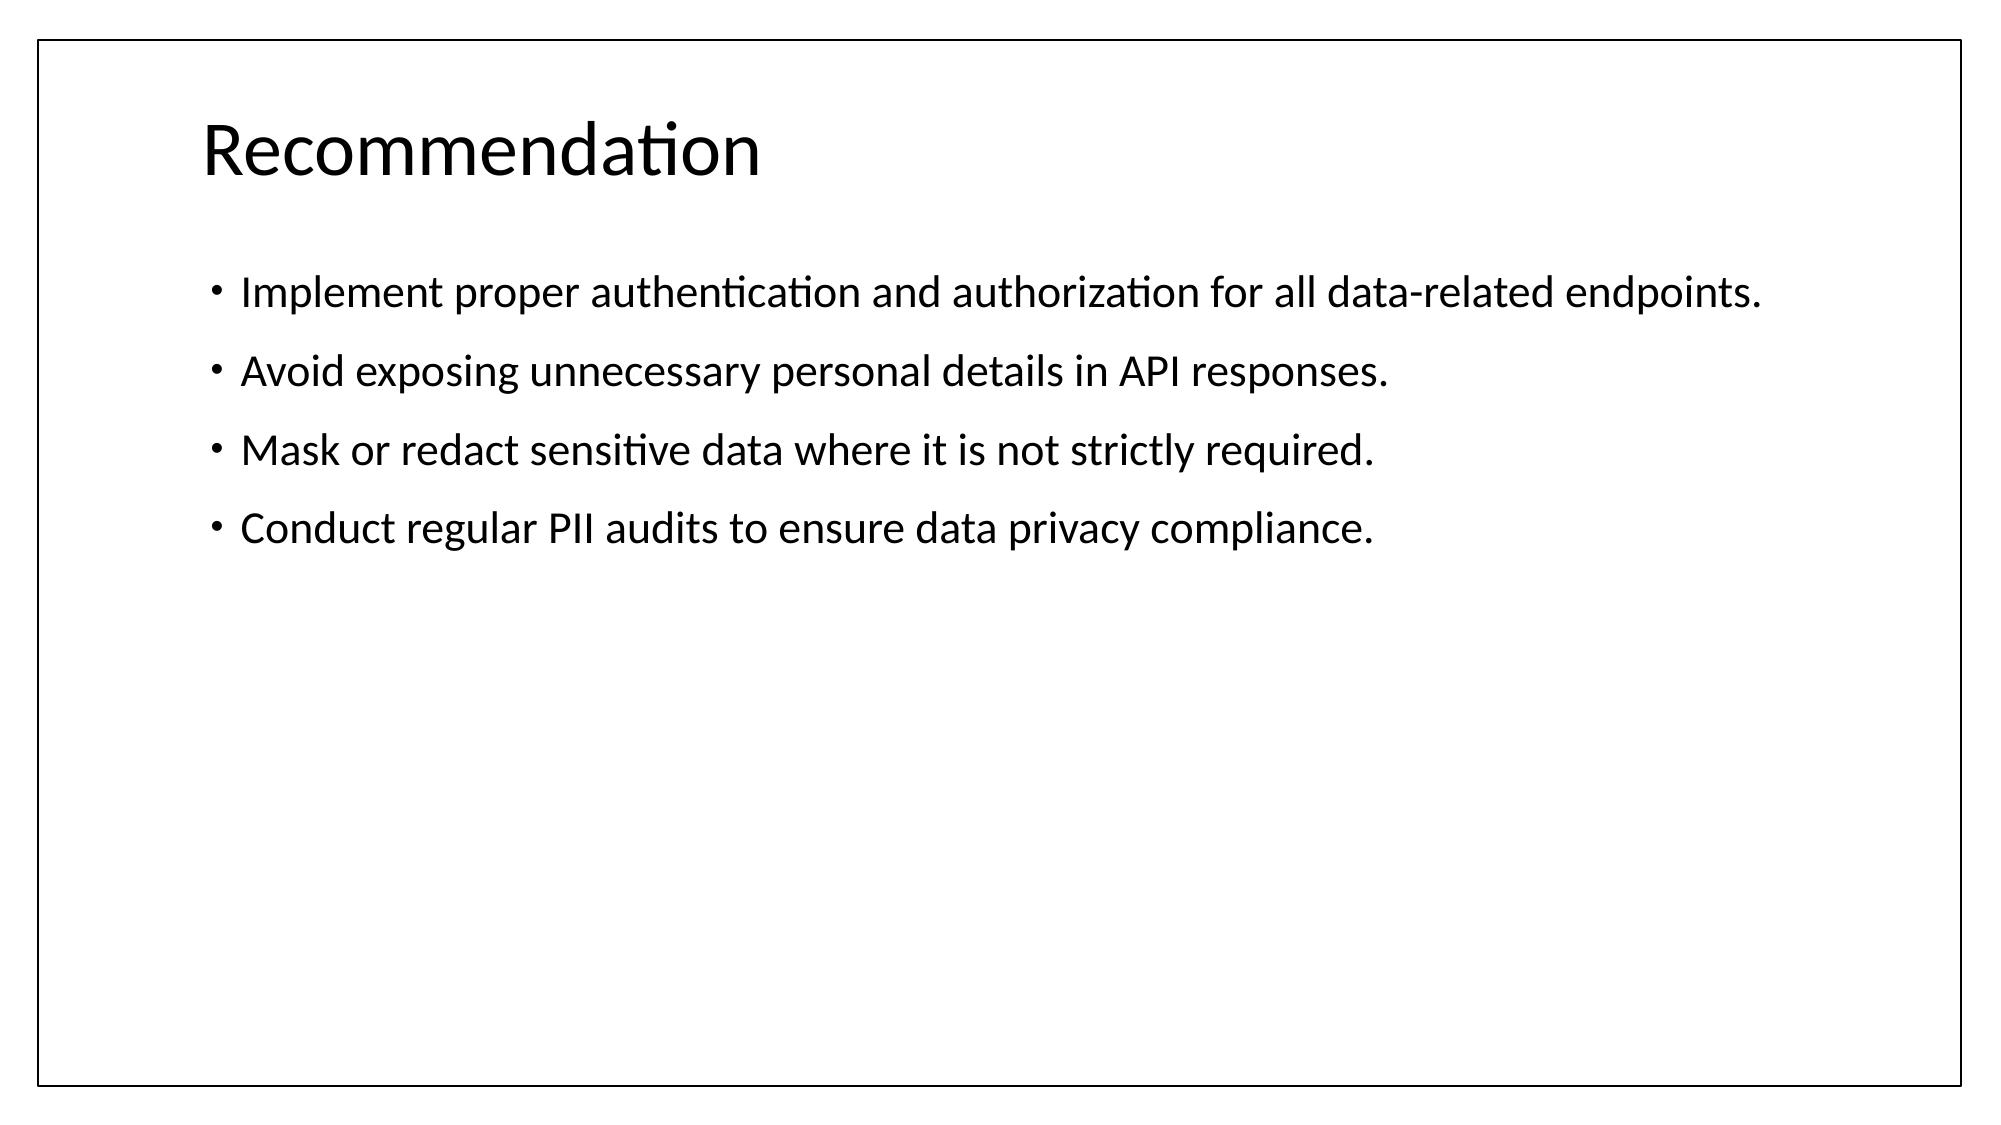

# Recommendation
Implement proper authentication and authorization for all data-related endpoints.
Avoid exposing unnecessary personal details in API responses.
Mask or redact sensitive data where it is not strictly required.
Conduct regular PII audits to ensure data privacy compliance.